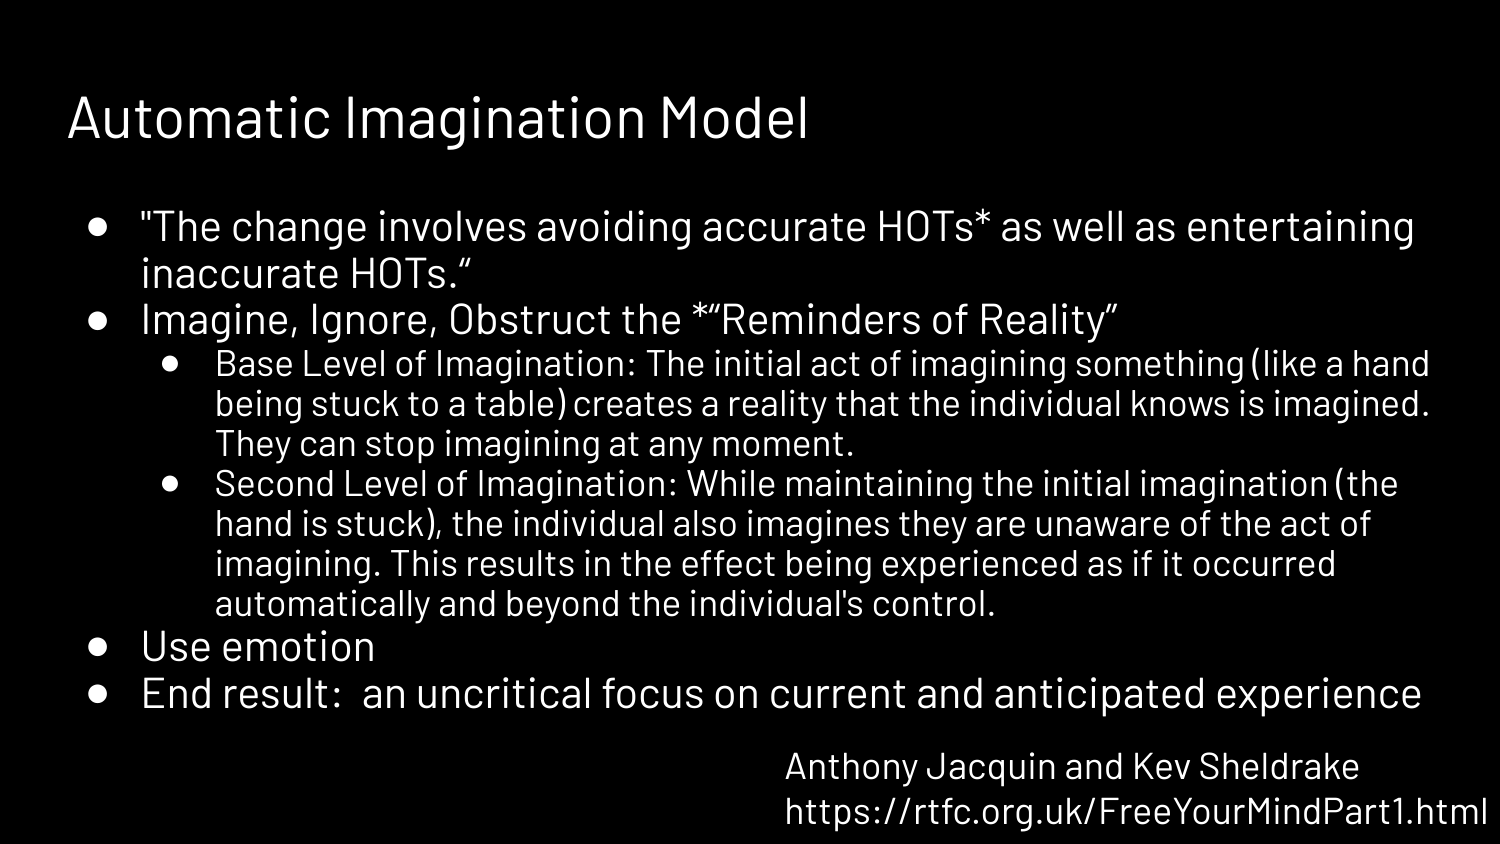

# Automatic Imagination Model
"The change involves avoiding accurate HOTs* as well as entertaining inaccurate HOTs.“
Imagine, Ignore, Obstruct the *“Reminders of Reality”
Base Level of Imagination: The initial act of imagining something (like a hand being stuck to a table) creates a reality that the individual knows is imagined. They can stop imagining at any moment.
Second Level of Imagination: While maintaining the initial imagination (the hand is stuck), the individual also imagines they are unaware of the act of imagining. This results in the effect being experienced as if it occurred automatically and beyond the individual's control.
Use emotion
End result:  an uncritical focus on current and anticipated experience
Anthony Jacquin and Kev Sheldrake
https://rtfc.org.uk/FreeYourMindPart1.html